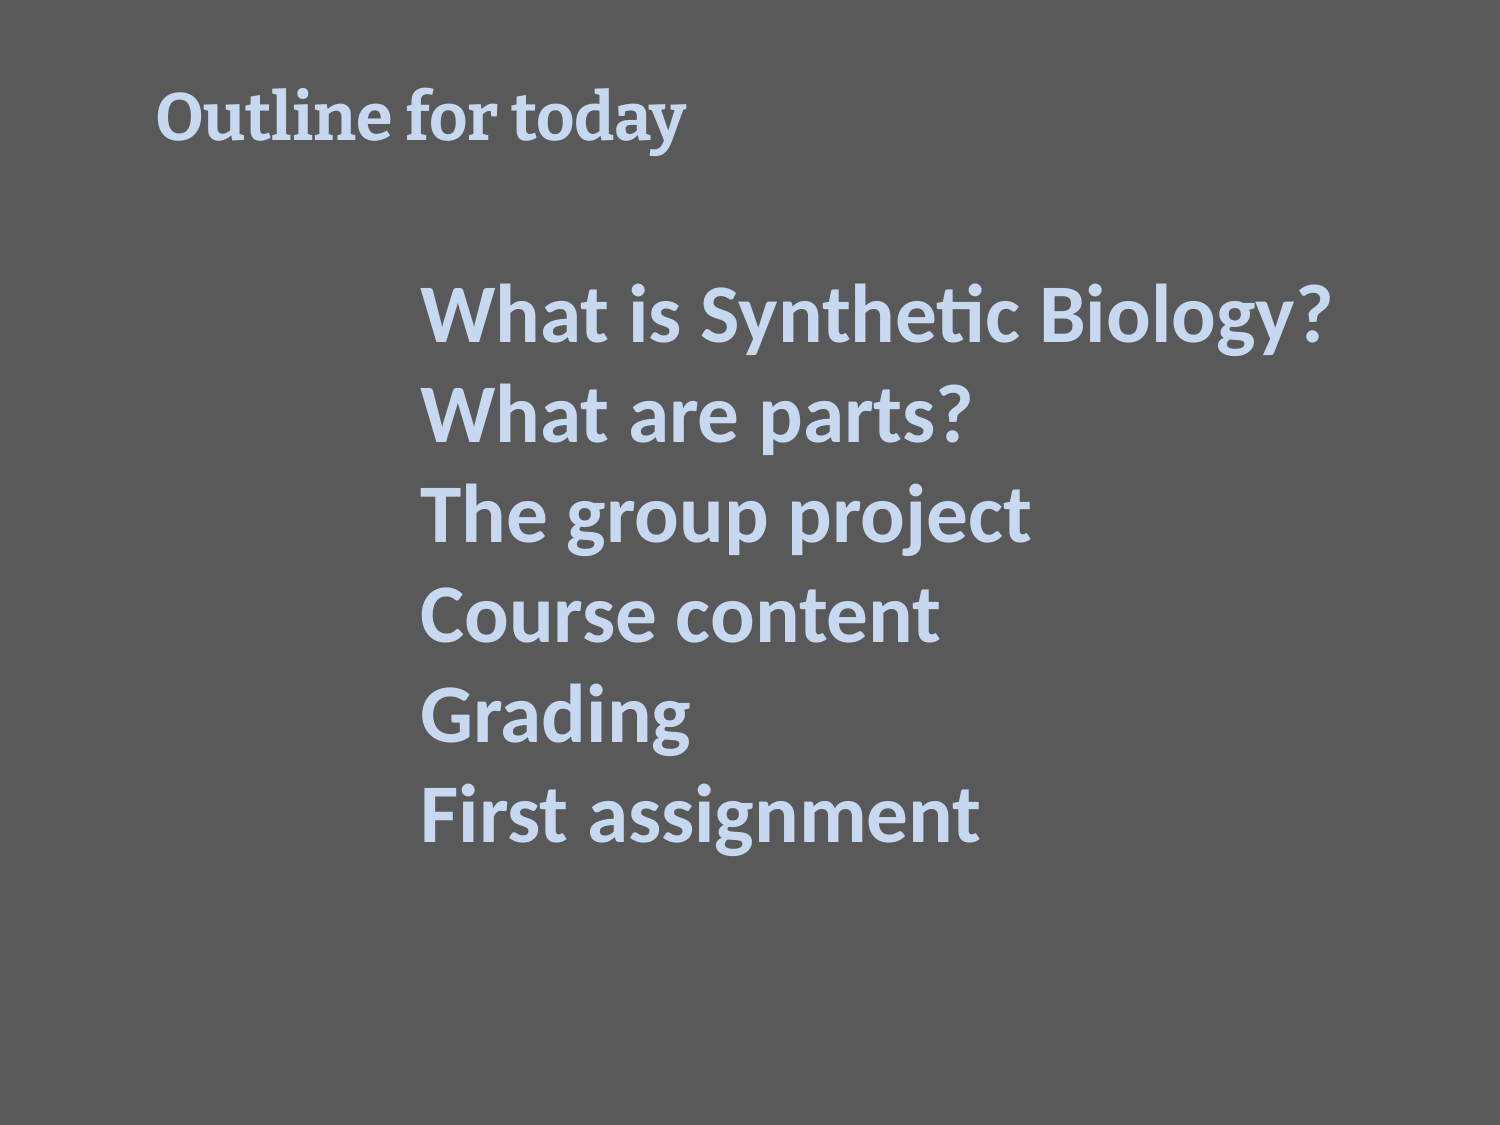

Outline for today
What is Synthetic Biology?
What are parts?
The group project
Course content
Grading
First assignment